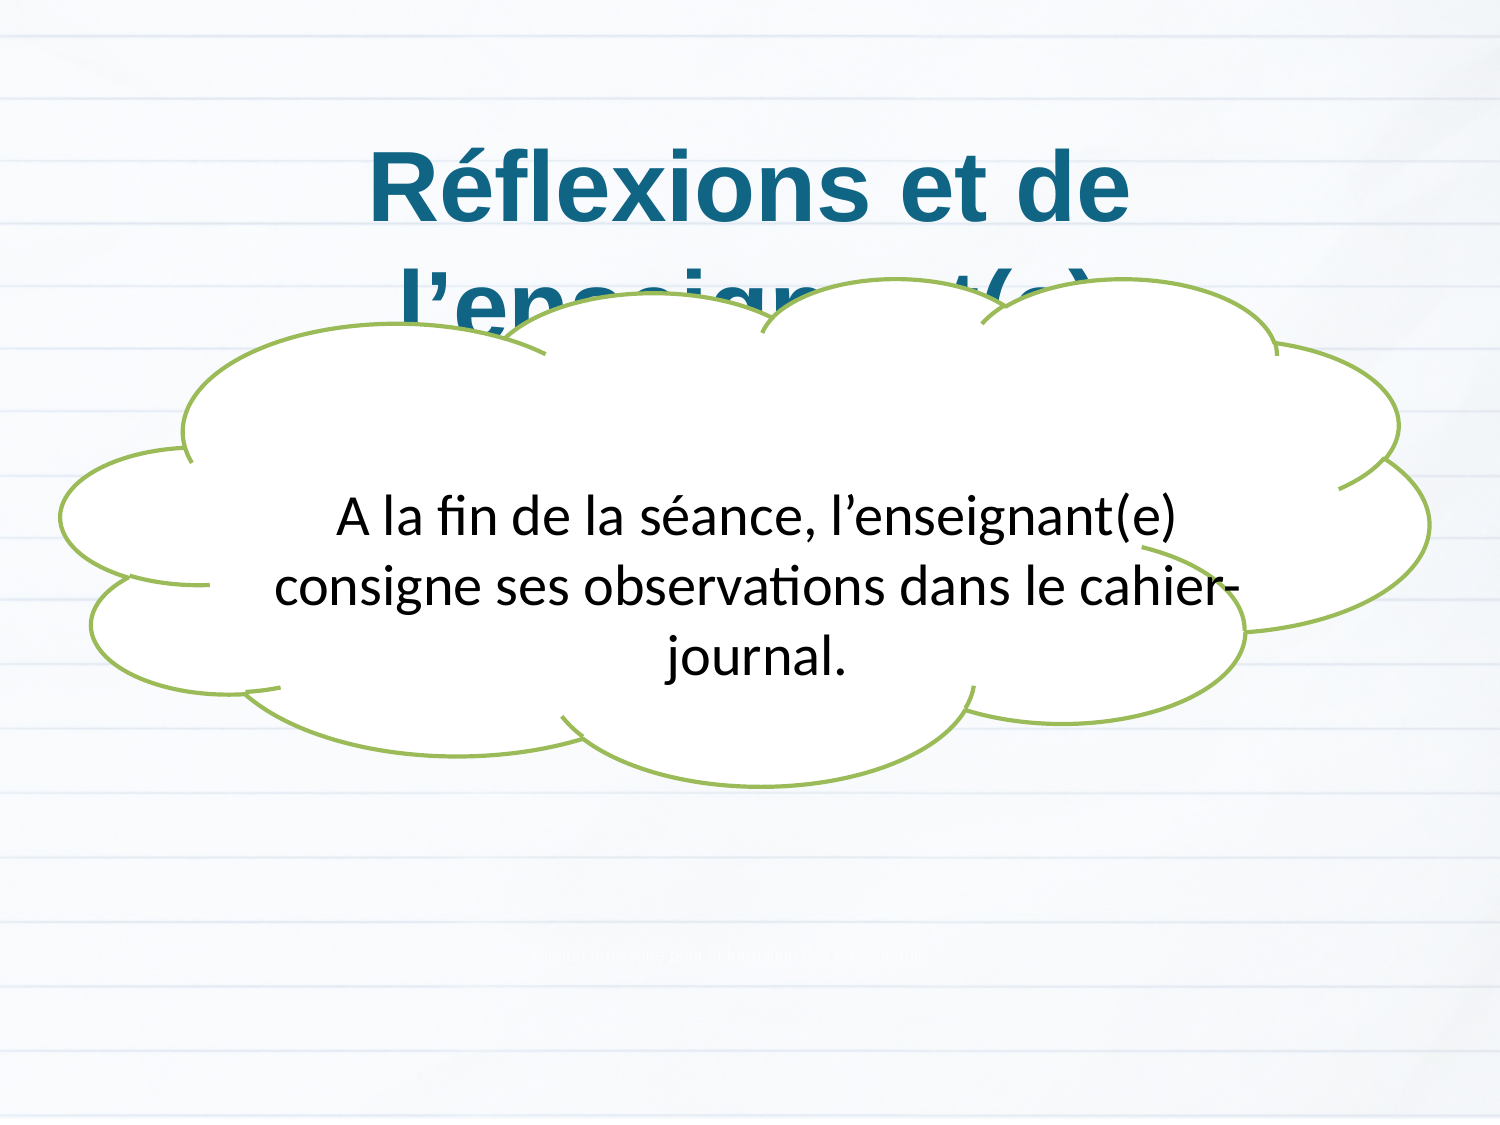

Réflexions et de l’enseignant(e)

A la fin de la séance, l’enseignant(e) consigne ses observations dans le cahier-journal.
Version provisoire pour la formation des enseignants